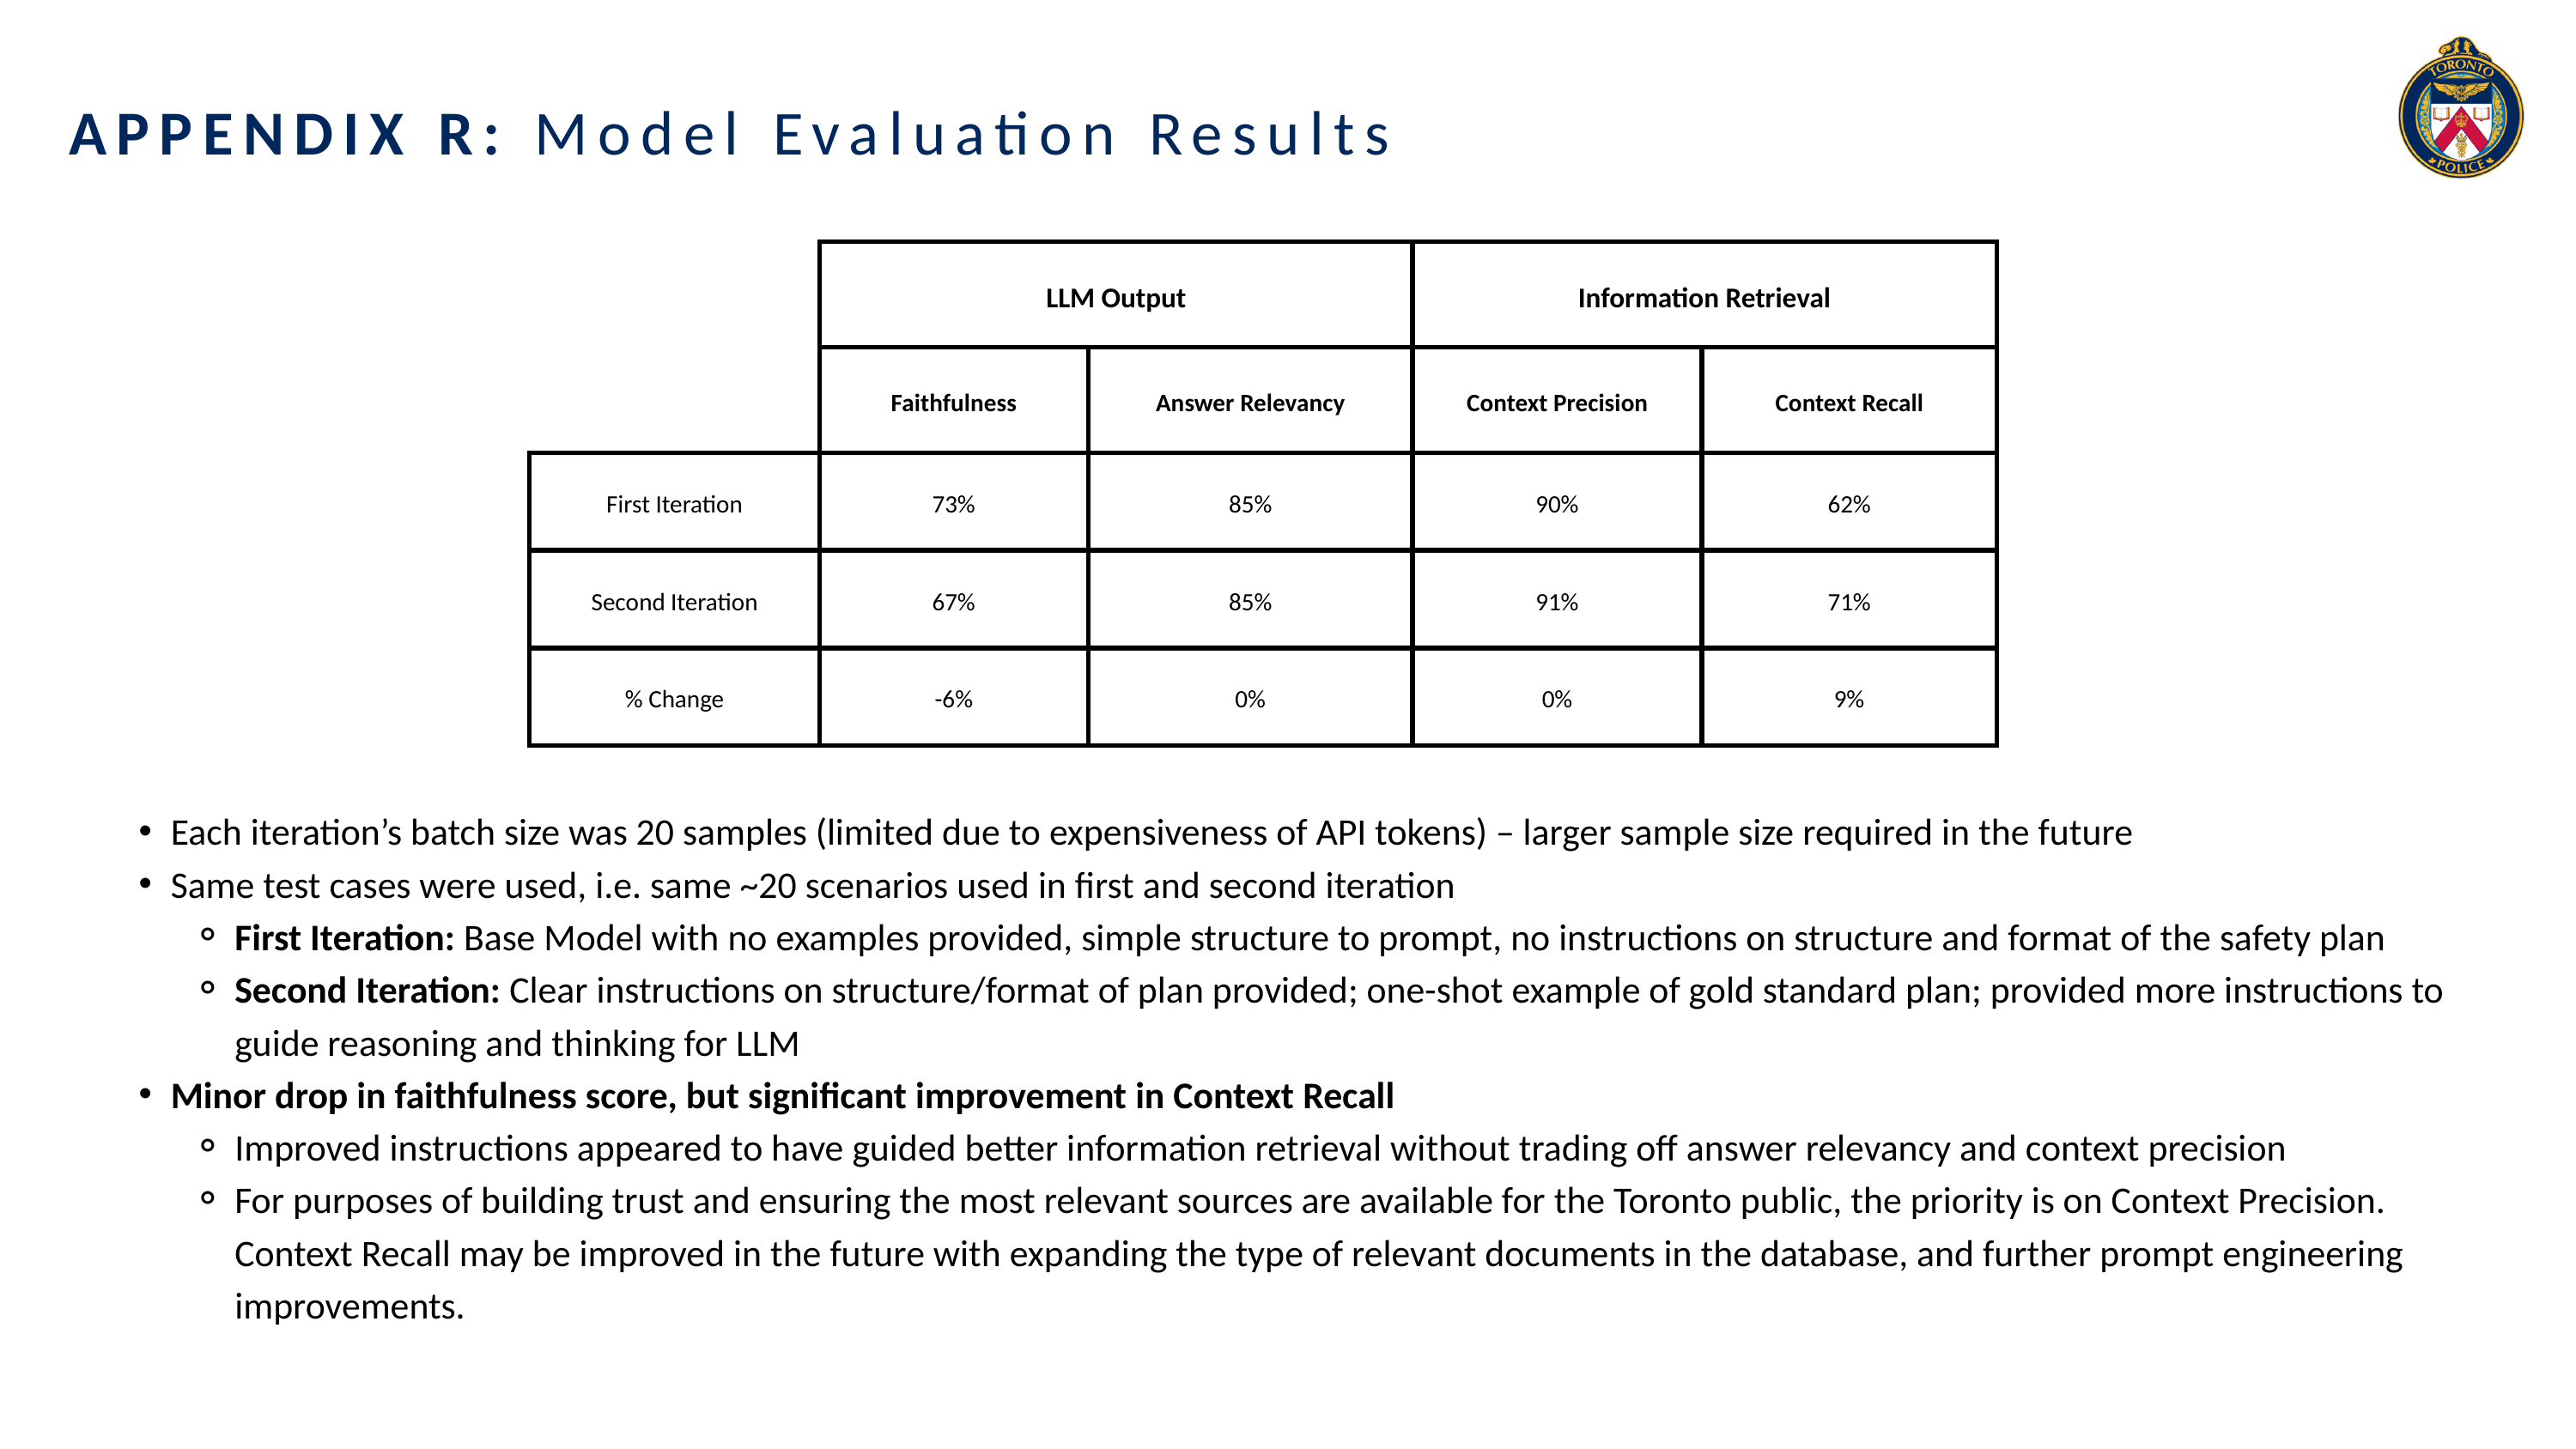

APPENDIX R: Model Evaluation Results
|  | LLM Output | LLM Output | Information Retrieval | Information Retrieval |
| --- | --- | --- | --- | --- |
|  | Faithfulness | Answer Relevancy | Context Precision | Context Recall |
| First Iteration | 73% | 85% | 90% | 62% |
| Second Iteration | 67% | 85% | 91% | 71% |
| % Change | -6% | 0% | 0% | 9% |
Each iteration’s batch size was 20 samples (limited due to expensiveness of API tokens) – larger sample size required in the future
Same test cases were used, i.e. same ~20 scenarios used in first and second iteration
First Iteration: Base Model with no examples provided, simple structure to prompt, no instructions on structure and format of the safety plan
Second Iteration: Clear instructions on structure/format of plan provided; one-shot example of gold standard plan; provided more instructions to guide reasoning and thinking for LLM
Minor drop in faithfulness score, but significant improvement in Context Recall
Improved instructions appeared to have guided better information retrieval without trading off answer relevancy and context precision
For purposes of building trust and ensuring the most relevant sources are available for the Toronto public, the priority is on Context Precision. Context Recall may be improved in the future with expanding the type of relevant documents in the database, and further prompt engineering improvements.